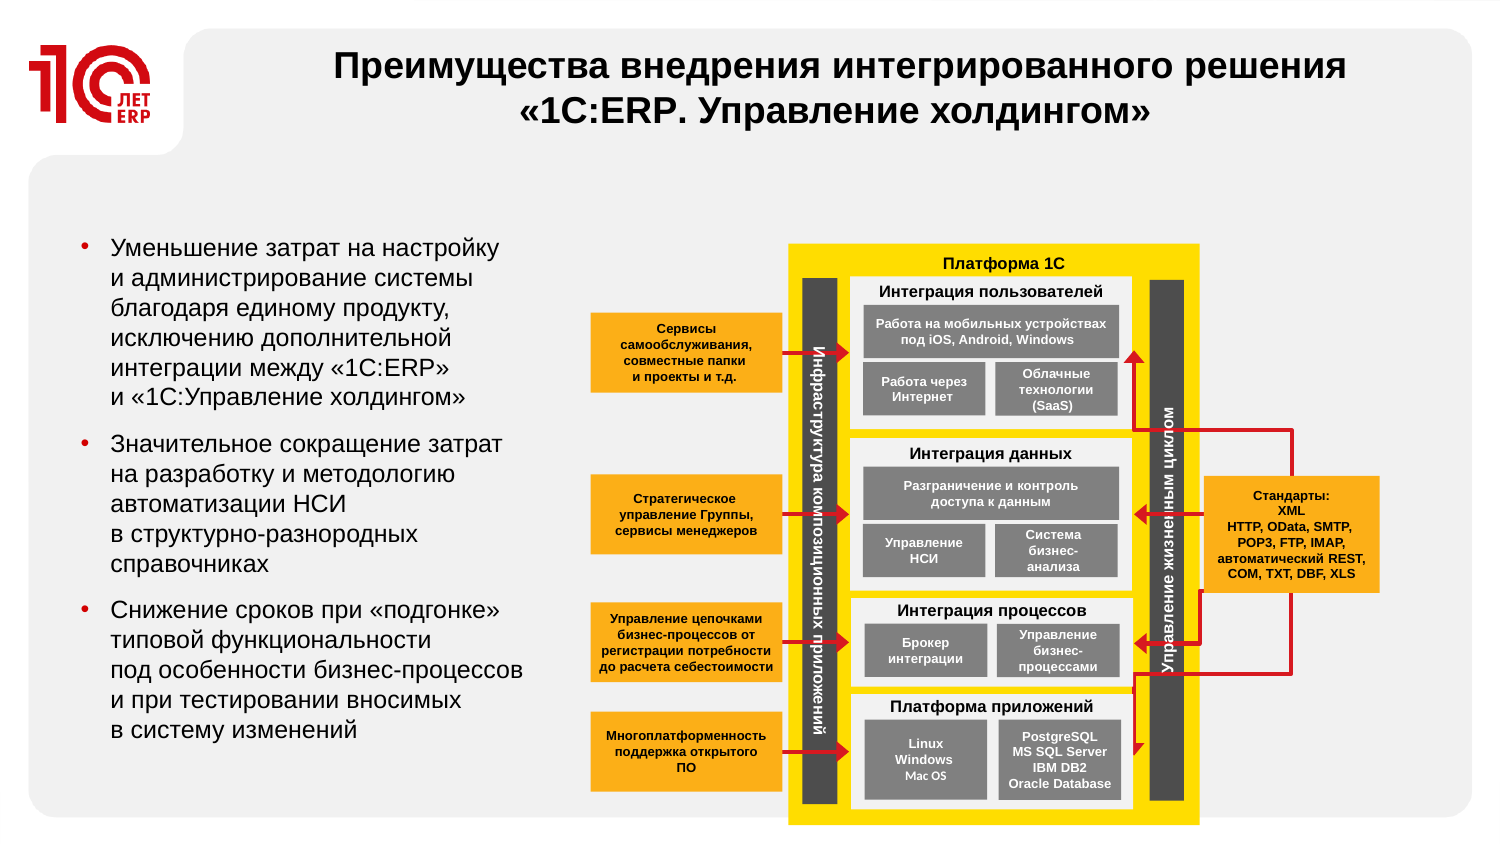

Преимущества внедрения интегрированного решения «1С:ERP. Управление холдингом»
Уменьшение затрат на настройку
и администрирование системы
благодаря единому продукту,
исключению дополнительной
интеграции между «1С:ERP»
и «1С:Управление холдингом»
Значительное сокращение затрат
на разработку и методологию автоматизации НСИ
в структурно-разнородных справочниках
Снижение сроков при «подгонке»
типовой функциональности
под особенности бизнес-процессов
и при тестировании вносимых
в систему изменений

Платформа 1С

Интеграция пользователей

Работа на мобильных устройствах
под iOS, Android, Windows

Облачные
технологии
(SaaS)
Работа через
Интернет

Сервисы самообслуживания,
совместные папки
и проекты и т.д.

Интеграция данных

Разграничение и контроль
доступа к данным

Система
бизнес-
анализа
Управление
НСИ

Стратегическое
управление Группы,
сервисы менеджеров

Стандарты:
XML
HTTP, OData, SMTP,
POP3, FTP, IMAP,
автоматический REST,
COM, TXT, DBF, XLS
Управление жизненным циклом
Инфраструктура композиционных приложений

Интеграция процессов

Управление
бизнес-
процессами
Брокер
интеграции
-

Управление цепочками
бизнес-процессов от
регистрации потребности
до расчета себестоимости

Платформа приложений

Многоплатформенность
поддержка открытого
ПО

Linux
Windows
Mac OS

PostgreSQL
MS SQL Server
IBM DB2
Oracle Database
-